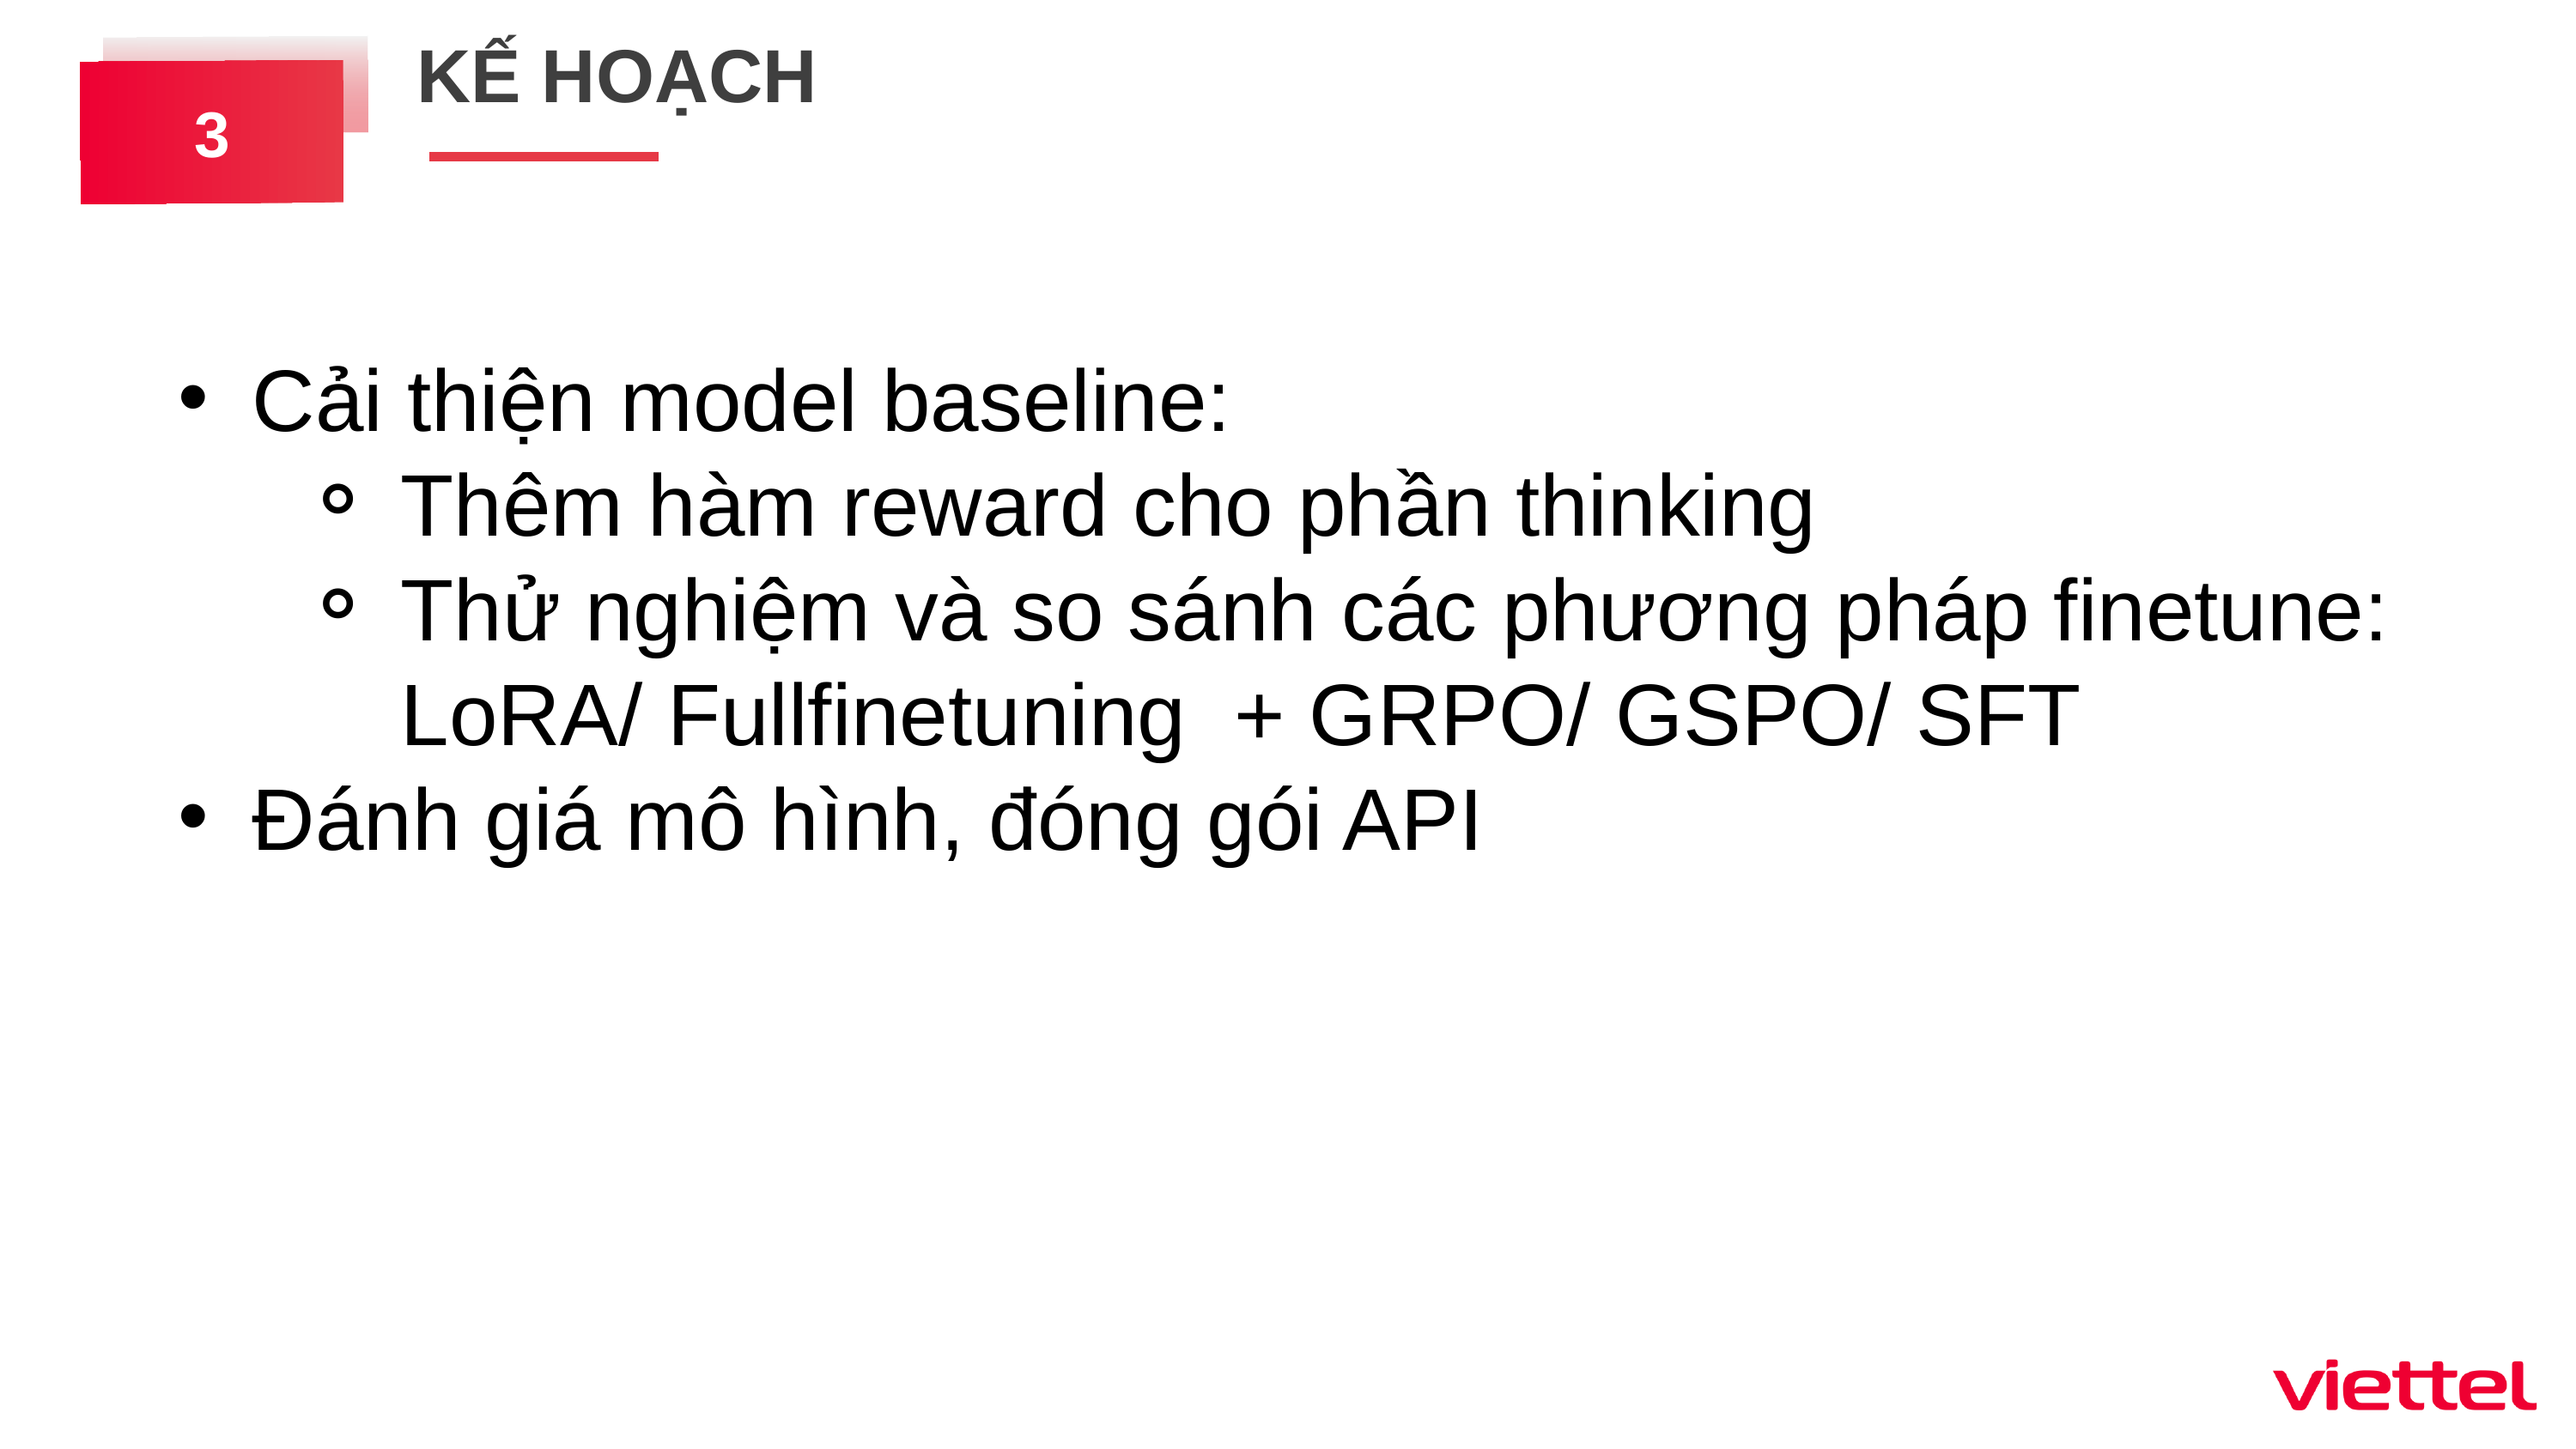

KẾ HOẠCH

3

Cải thiện model baseline:
Thêm hàm reward cho phần thinking
Thử nghiệm và so sánh các phương pháp finetune: LoRA/ Fullfinetuning  + GRPO/ GSPO/ SFT
Đánh giá mô hình, đóng gói API